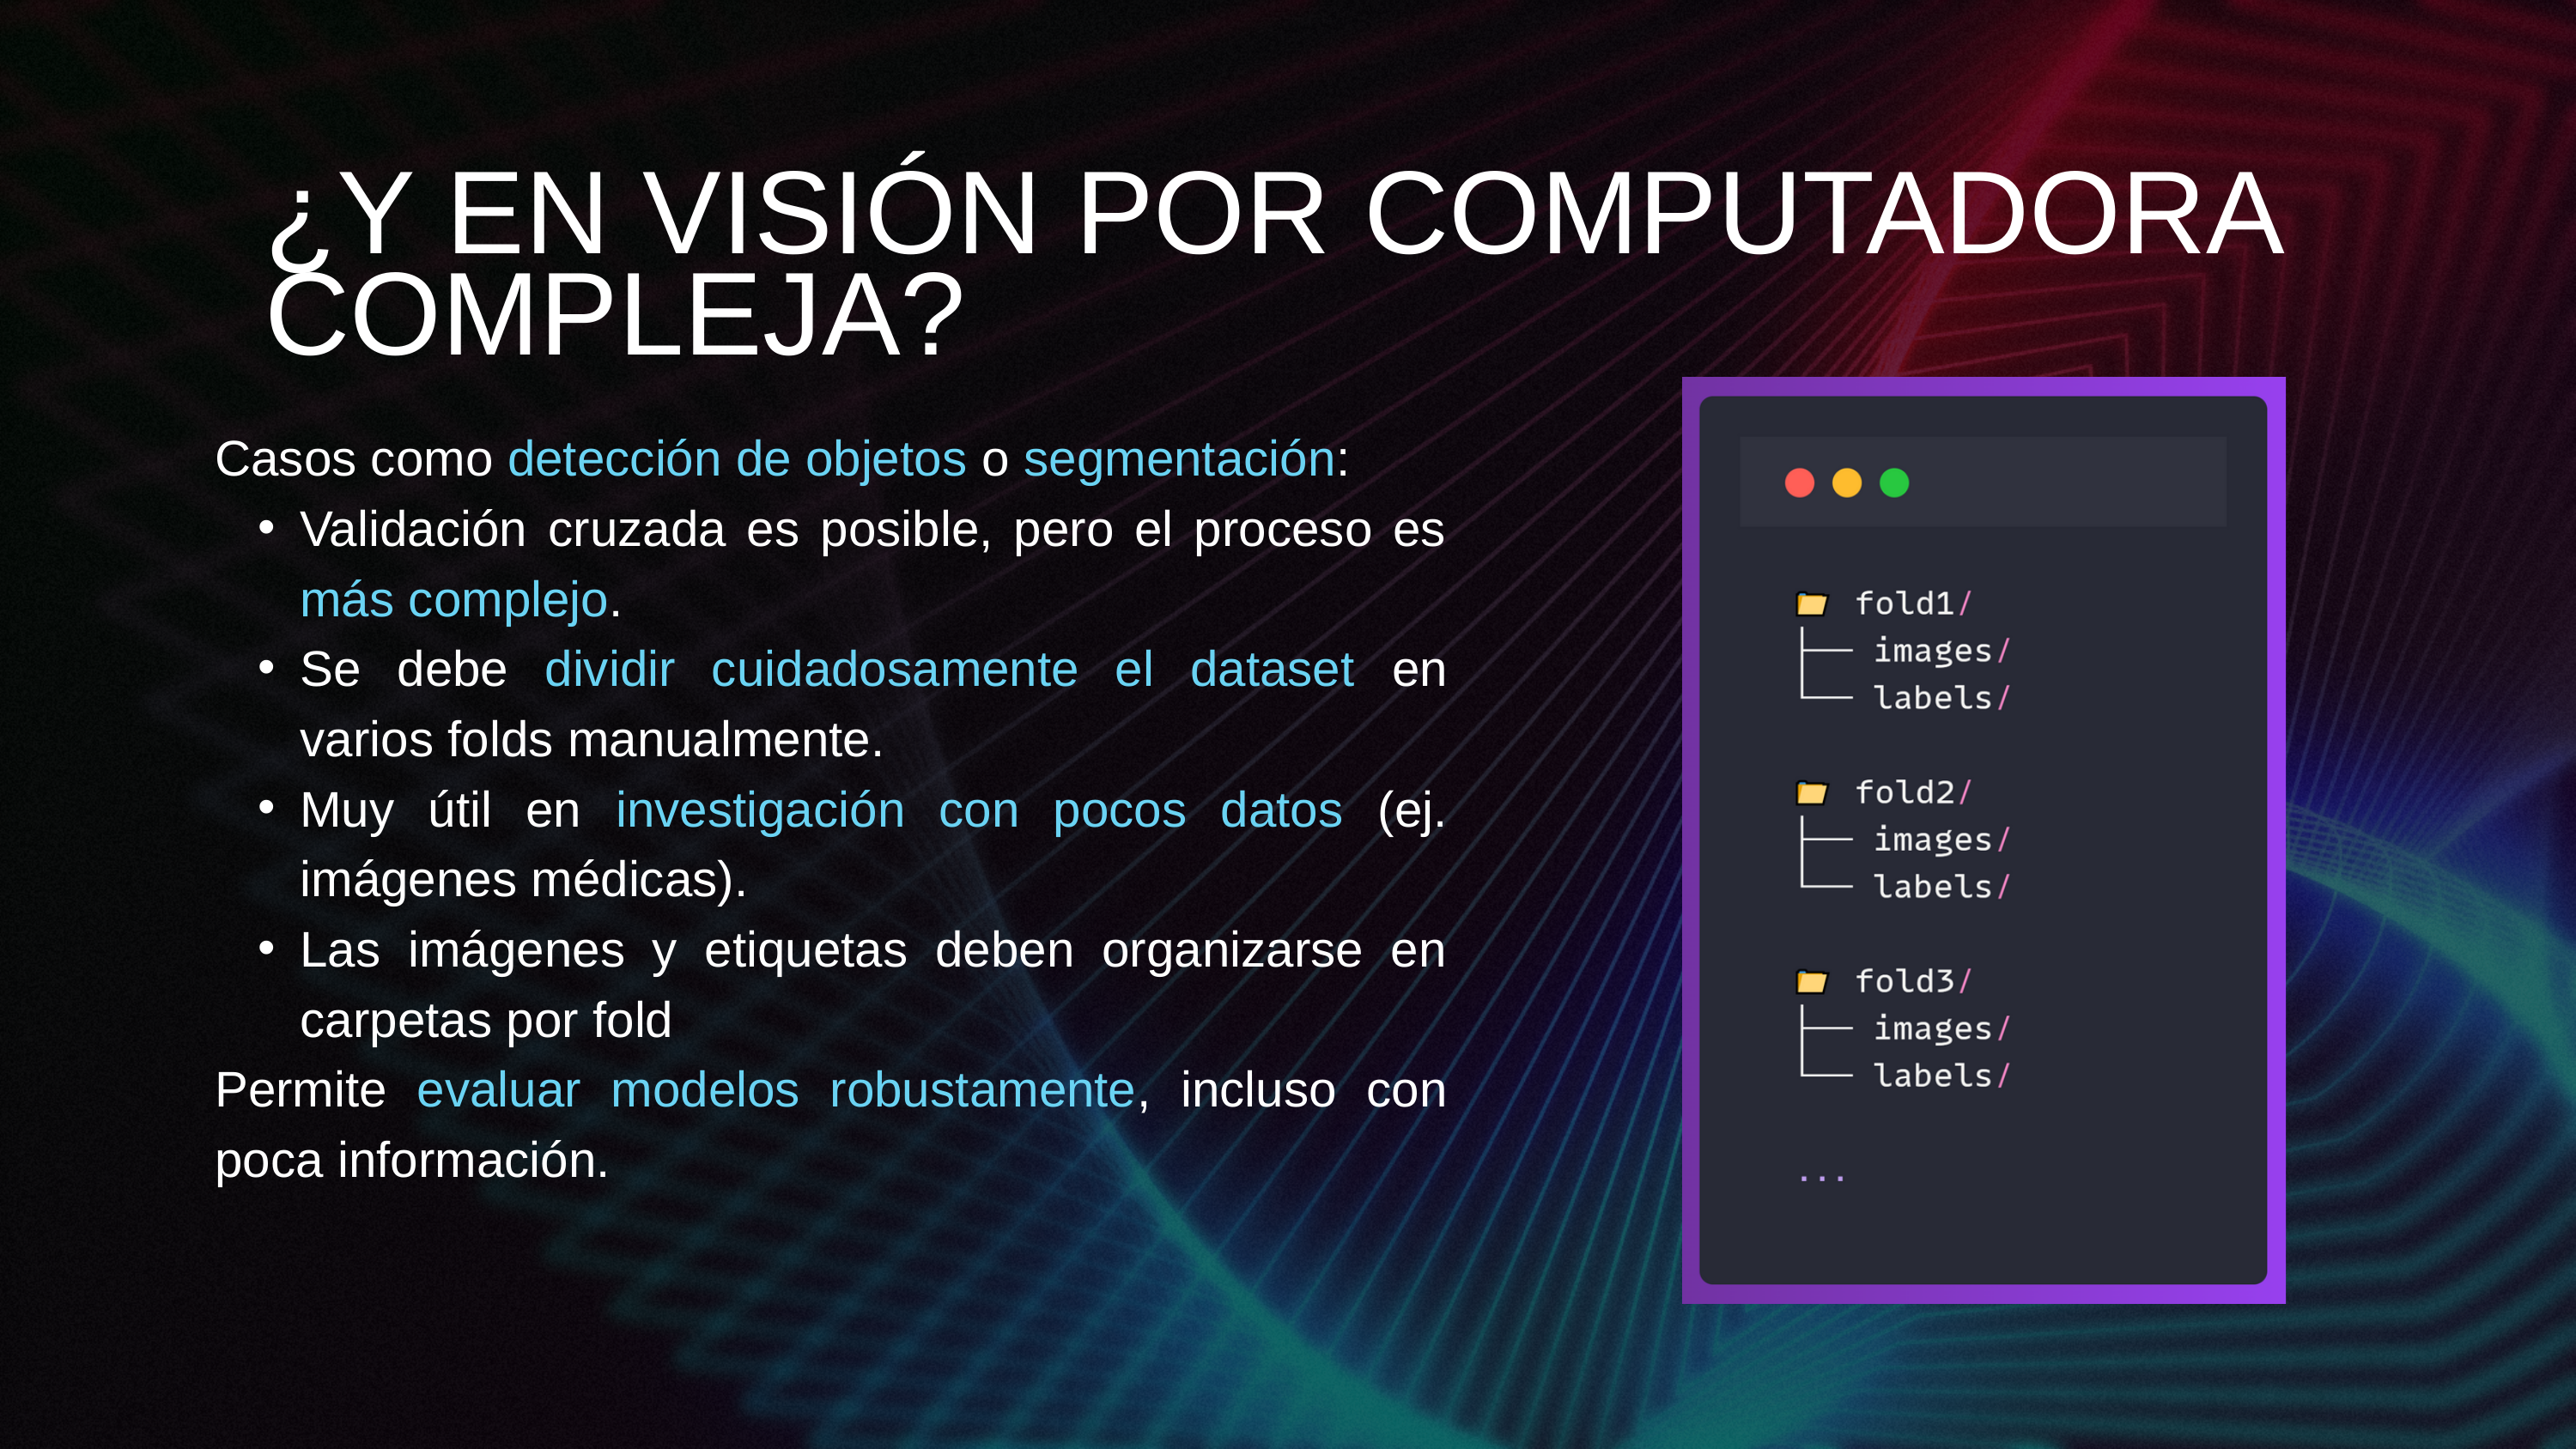

¿Y EN VISIÓN POR COMPUTADORA COMPLEJA?

Casos como detección de objetos o segmentación:
Validación cruzada es posible, pero el proceso es más complejo.
Se debe dividir cuidadosamente el dataset en varios folds manualmente.
Muy útil en investigación con pocos datos (ej. imágenes médicas).
Las imágenes y etiquetas deben organizarse en carpetas por fold
Permite evaluar modelos robustamente, incluso con poca información.